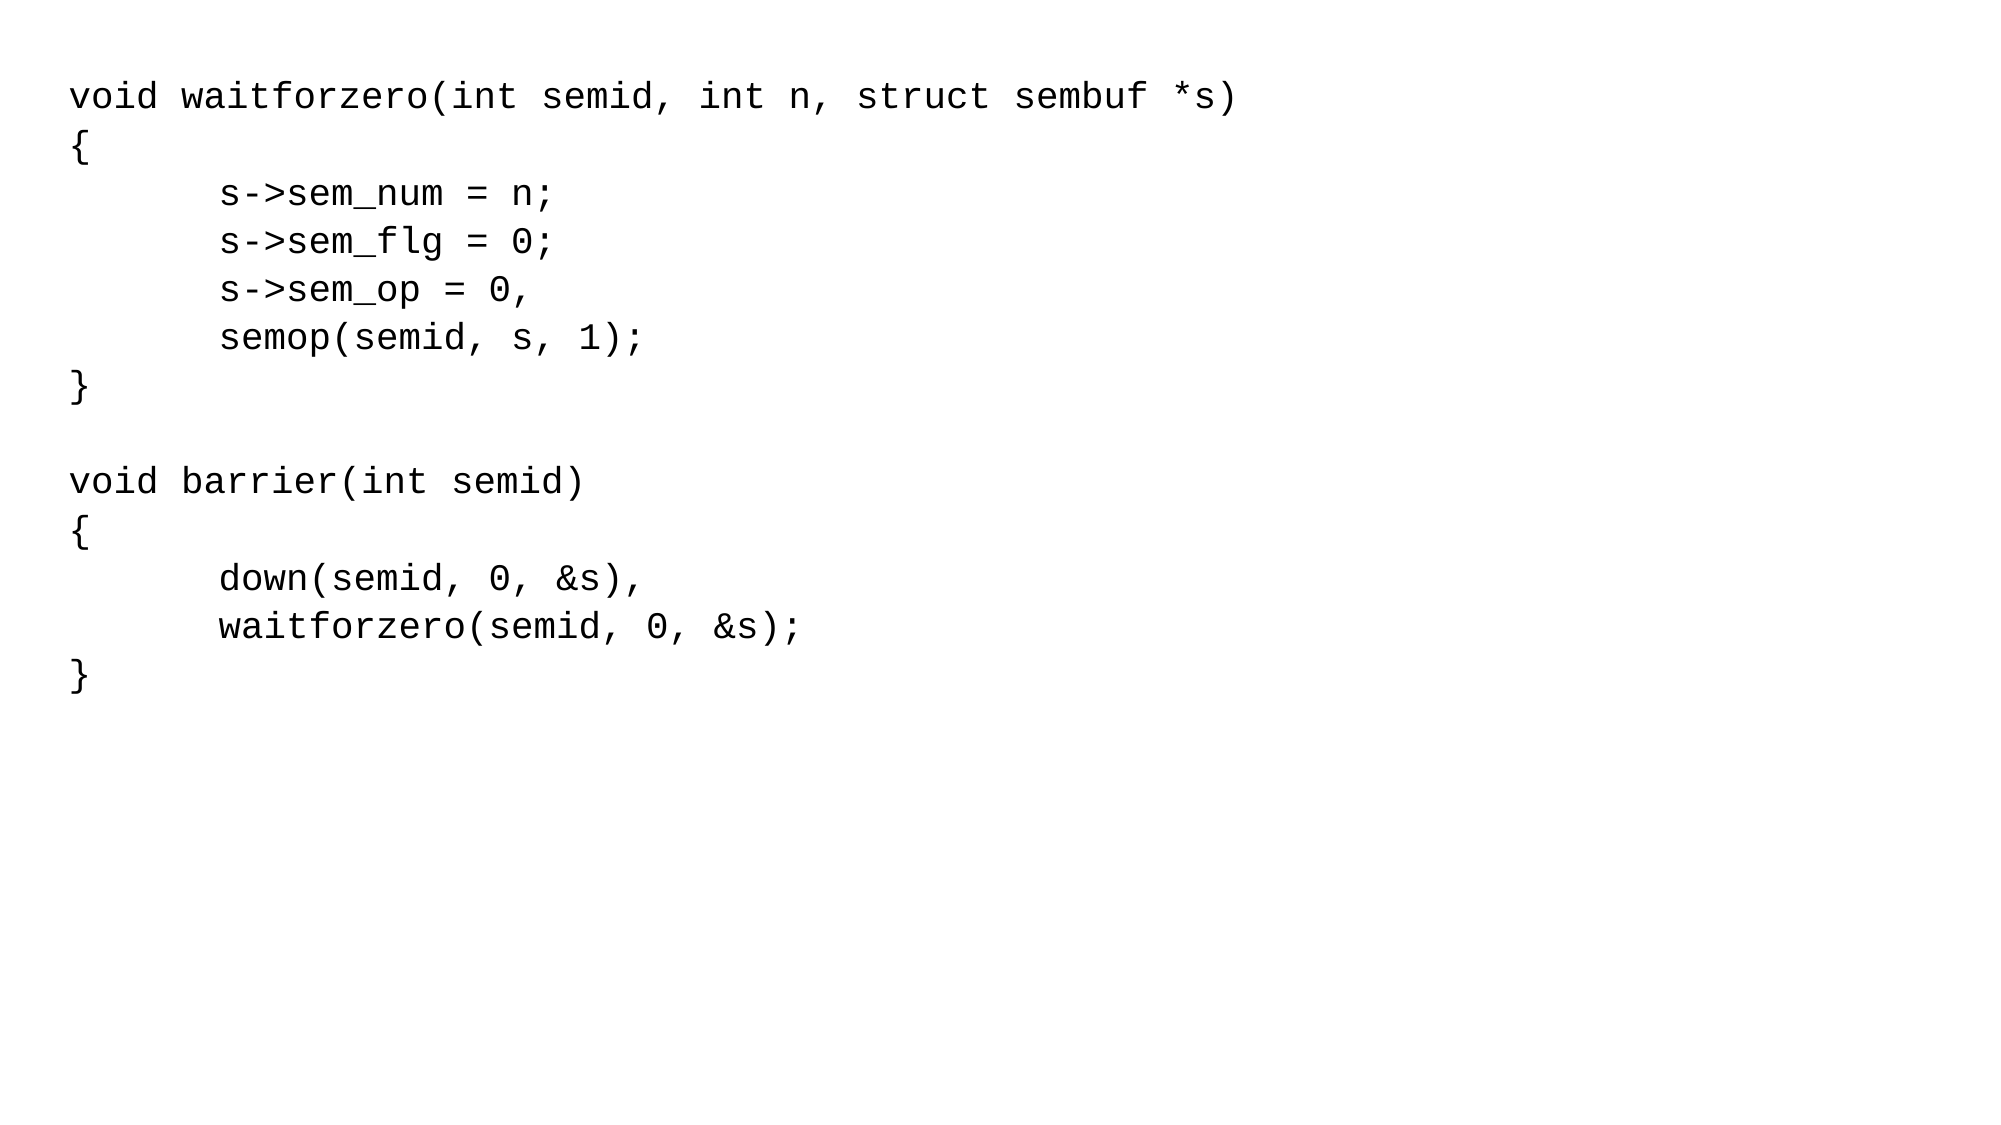

void waitforzero(int semid, int n, struct sembuf *s)
{
	s->sem_num = n;
	s->sem_flg = 0;
	s->sem_op = 0,
	semop(semid, s, 1);
}

void barrier(int semid)
{
	down(semid, 0, &s),
	waitforzero(semid, 0, &s);
}